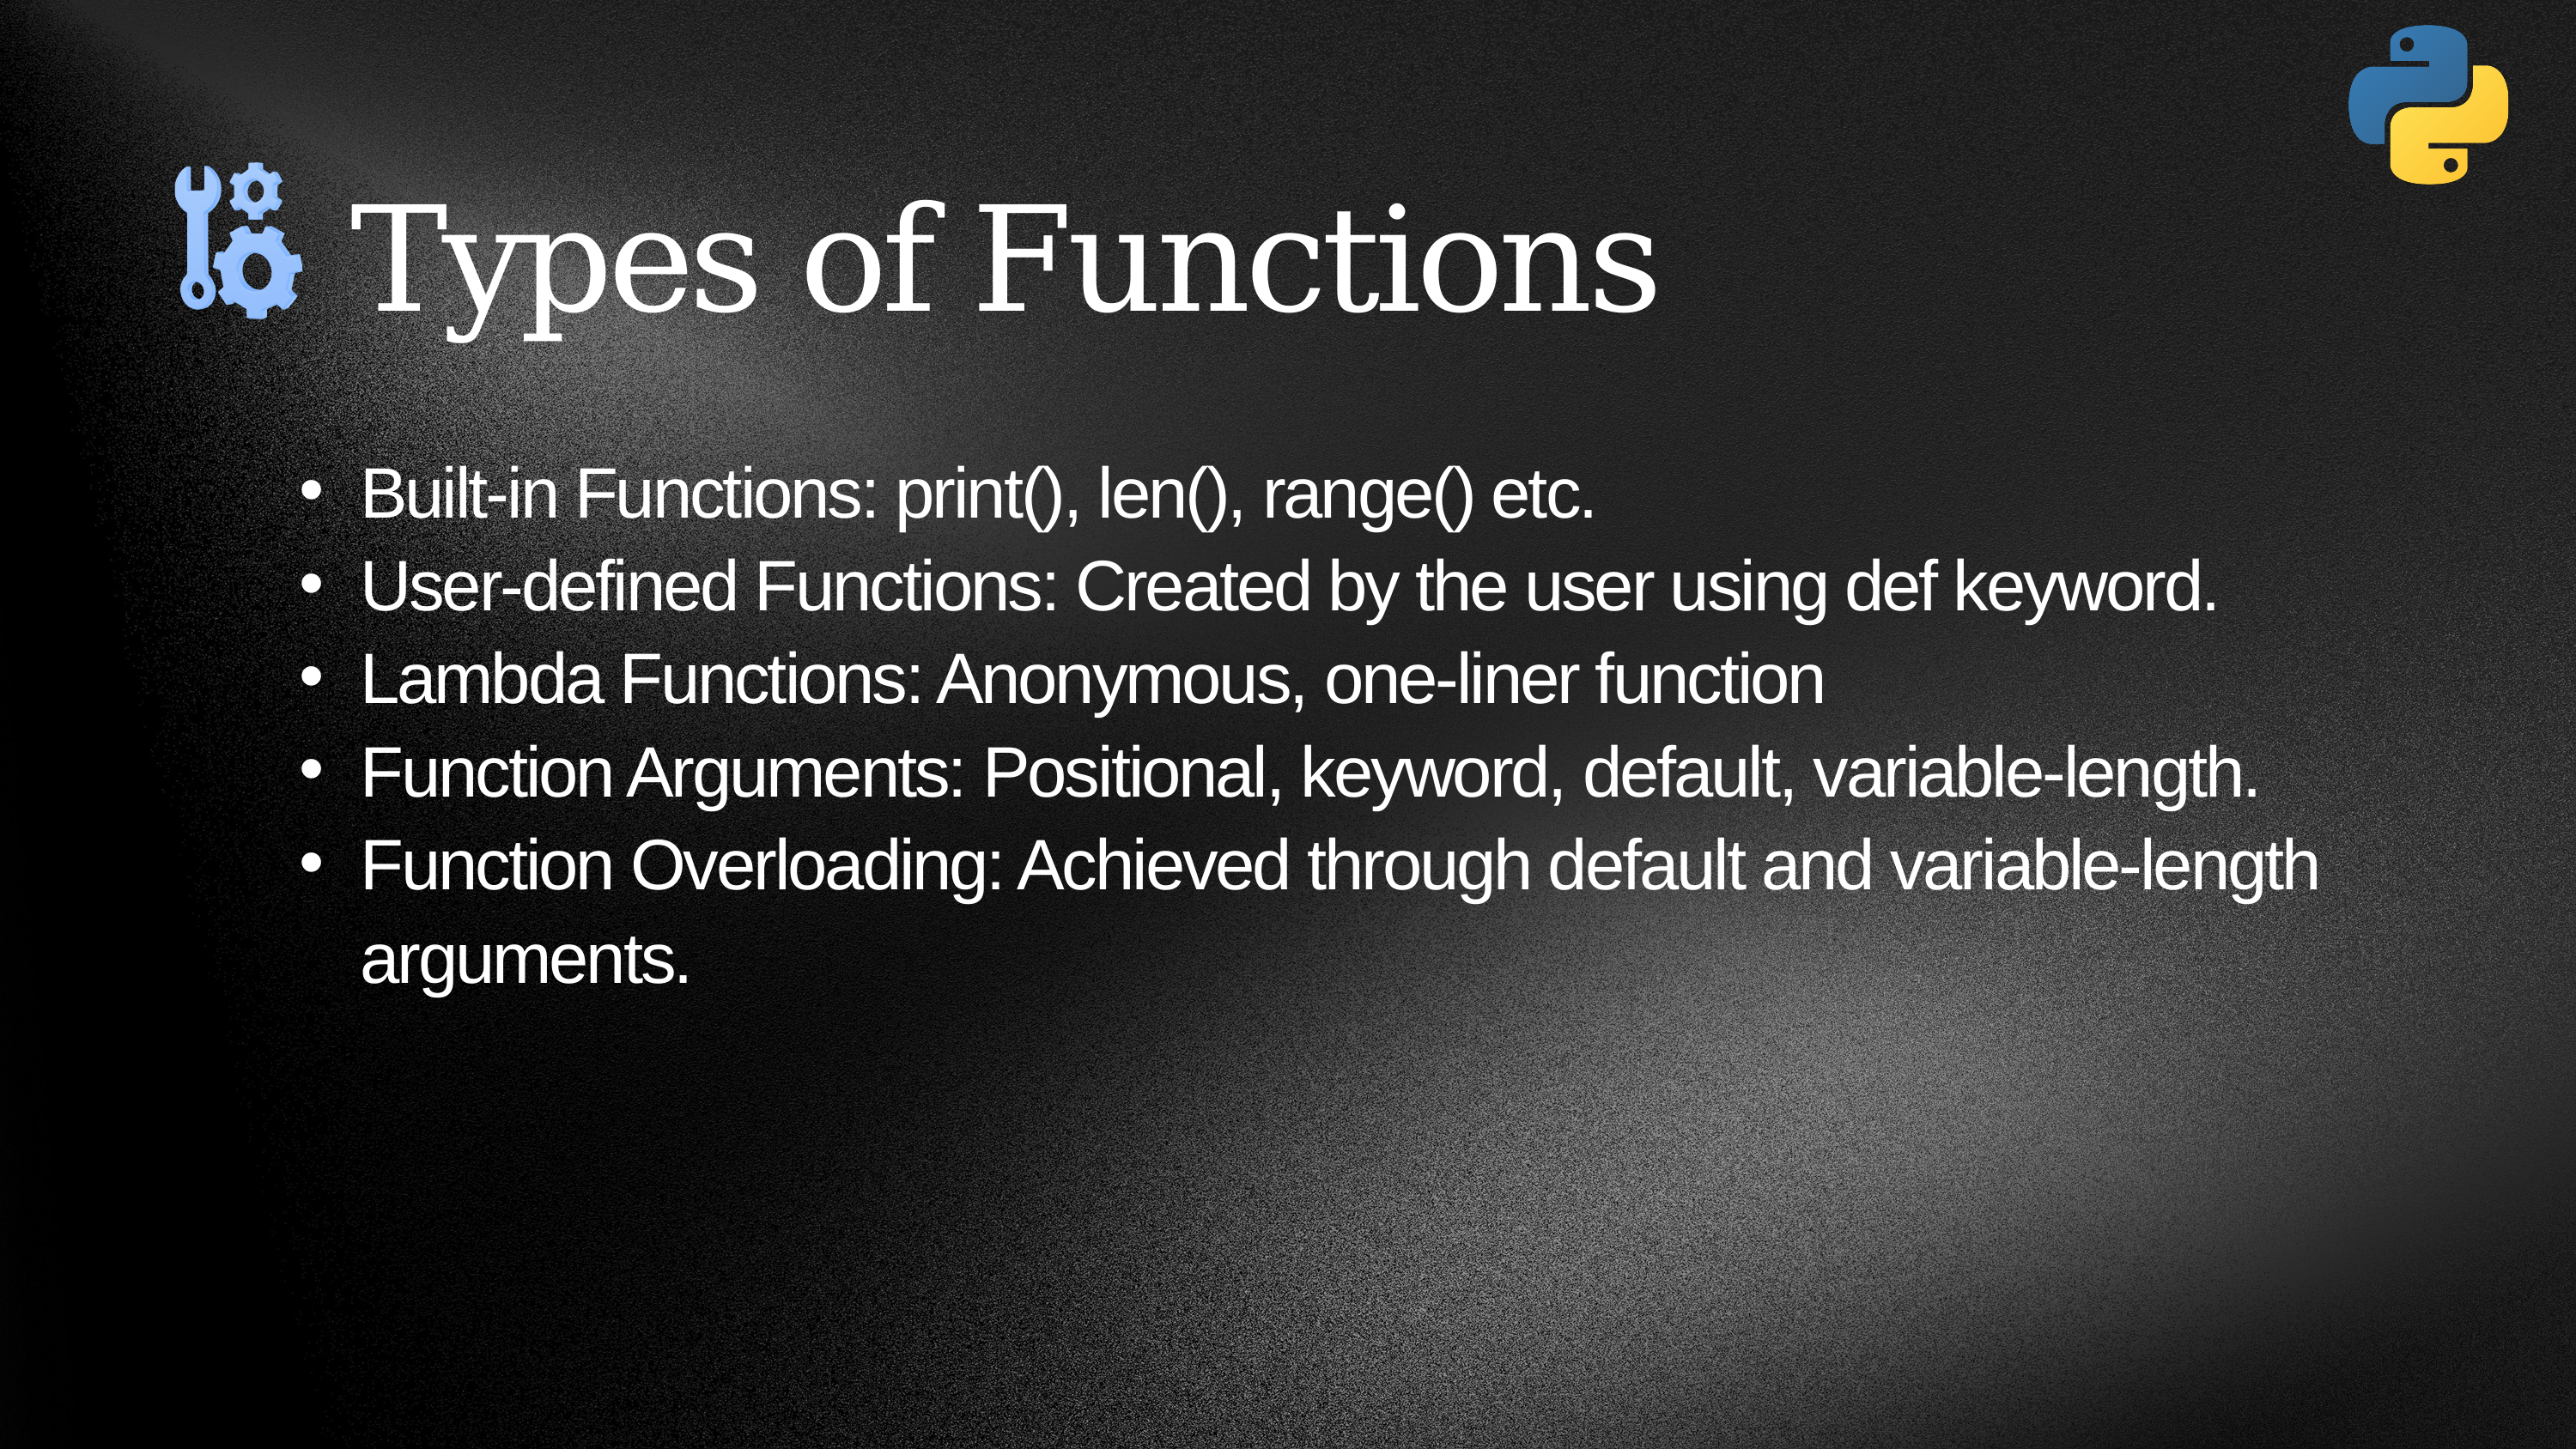

Types of Functions

Built-in Functions: print(), len(), range() etc.
User-defined Functions: Created by the user using def keyword.
Lambda Functions: Anonymous, one-liner function
Function Arguments: Positional, keyword, default, variable-length.
Function Overloading: Achieved through default and variable-length arguments.